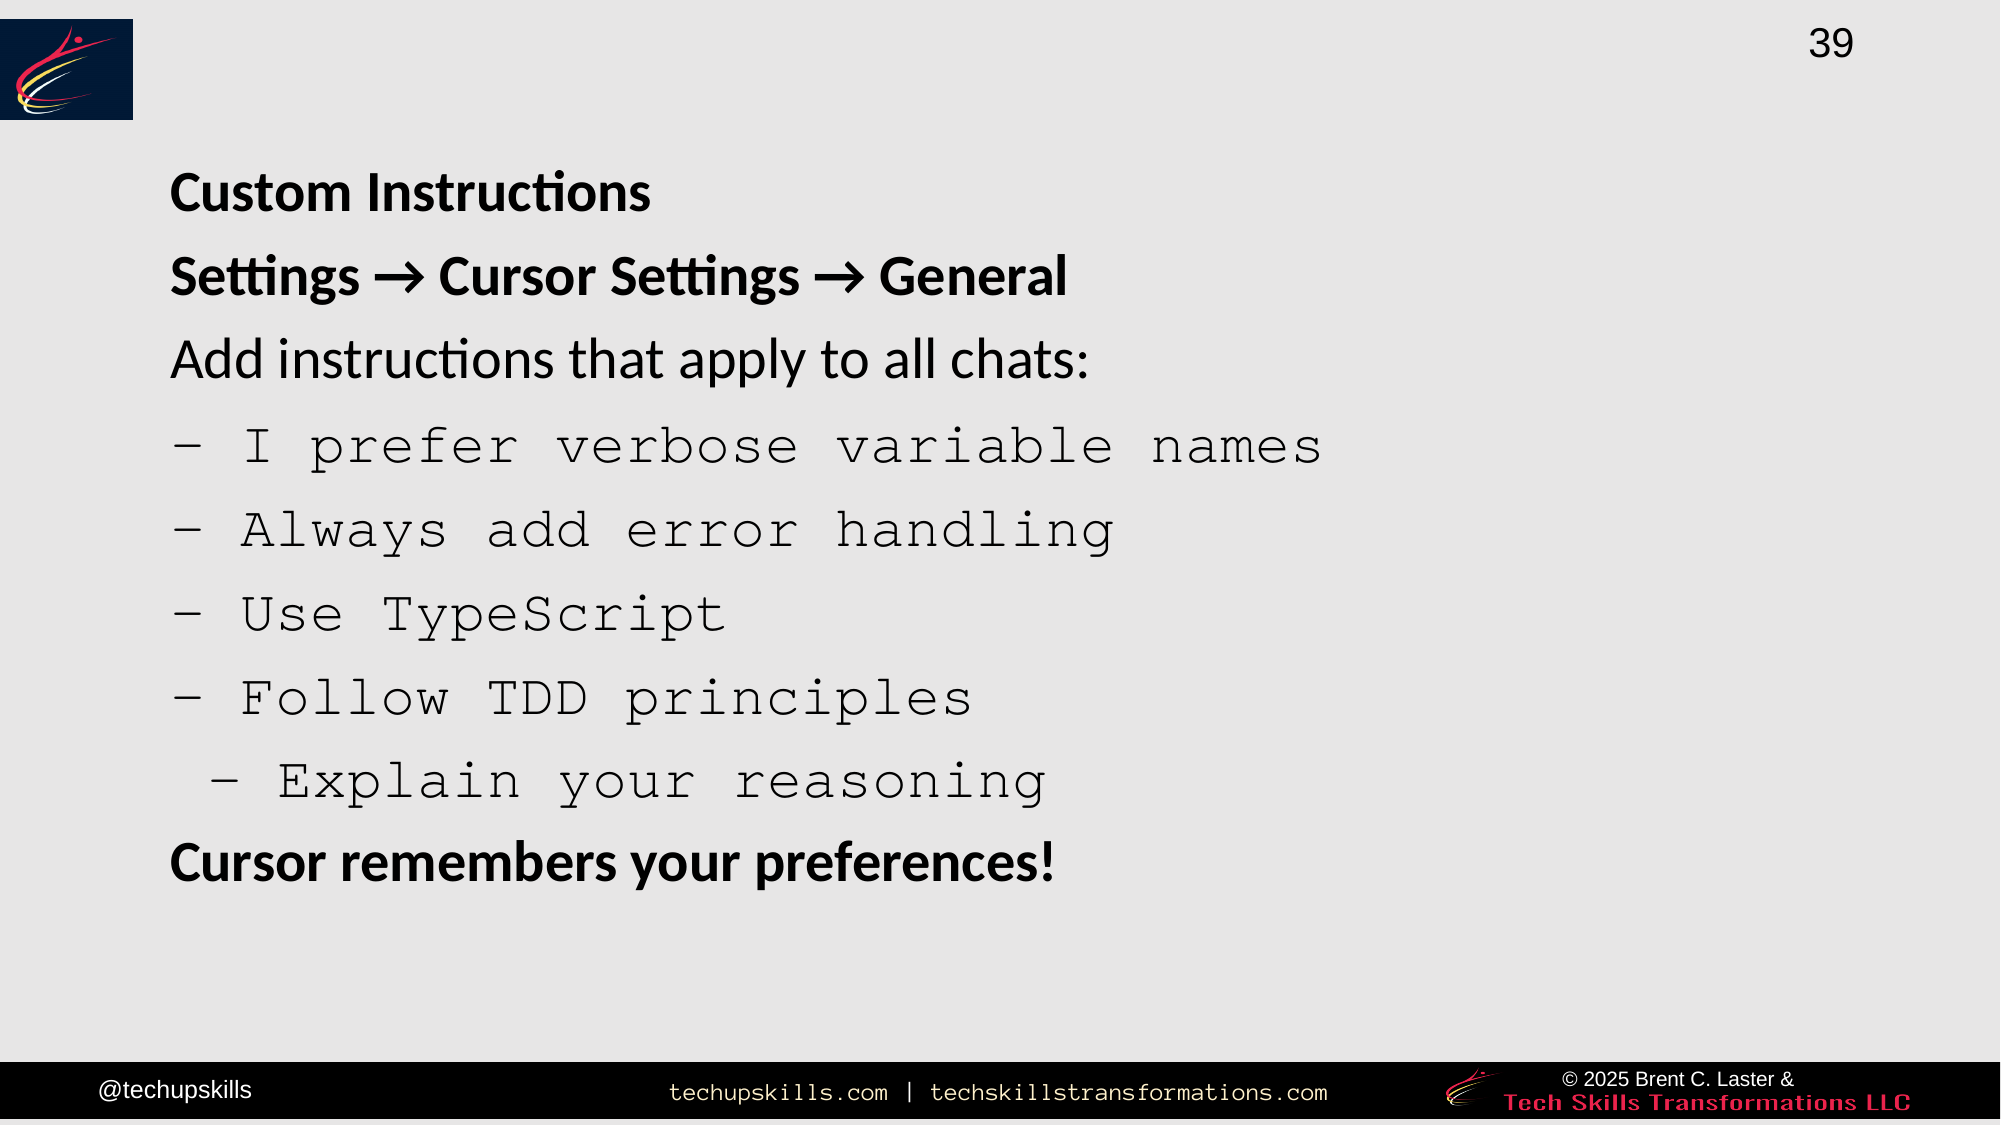

Custom Instructions
Settings → Cursor Settings → General
Add instructions that apply to all chats:
- I prefer verbose variable names
- Always add error handling
- Use TypeScript
- Follow TDD principles
- Explain your reasoning
Cursor remembers your preferences!